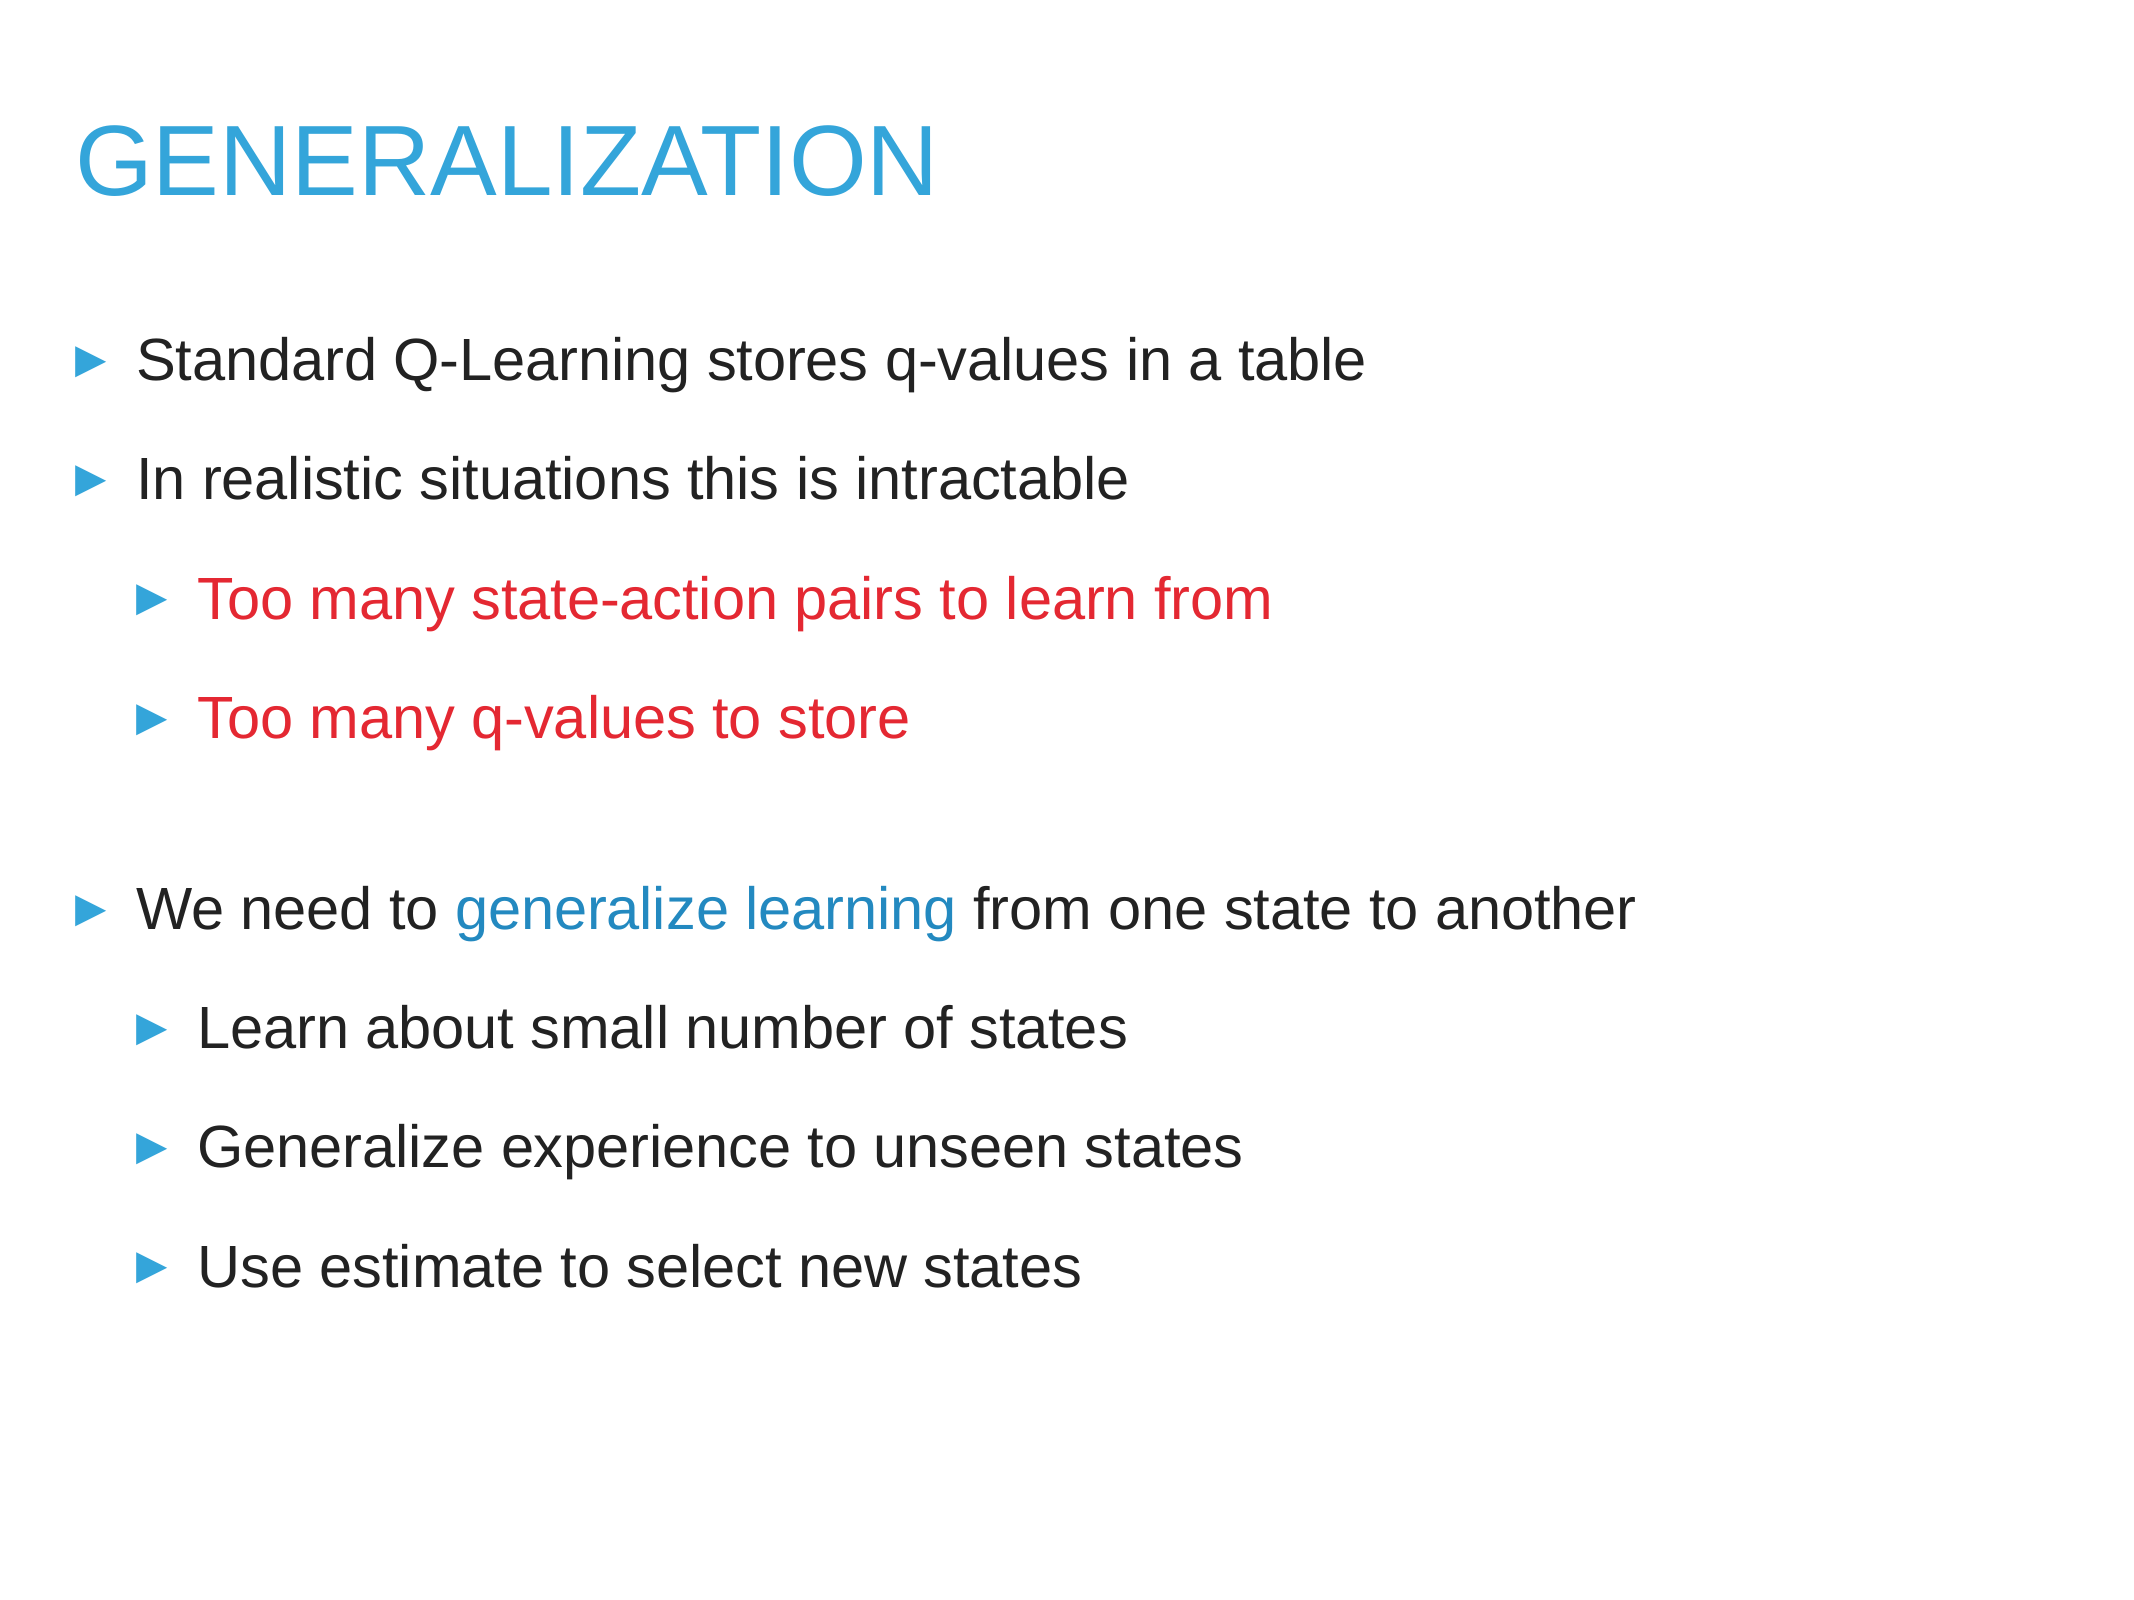

generalization
Standard Q-Learning stores q-values in a table
In realistic situations this is intractable
Too many state-action pairs to learn from
Too many q-values to store

We need to generalize learning from one state to another
Learn about small number of states
Generalize experience to unseen states
Use estimate to select new states